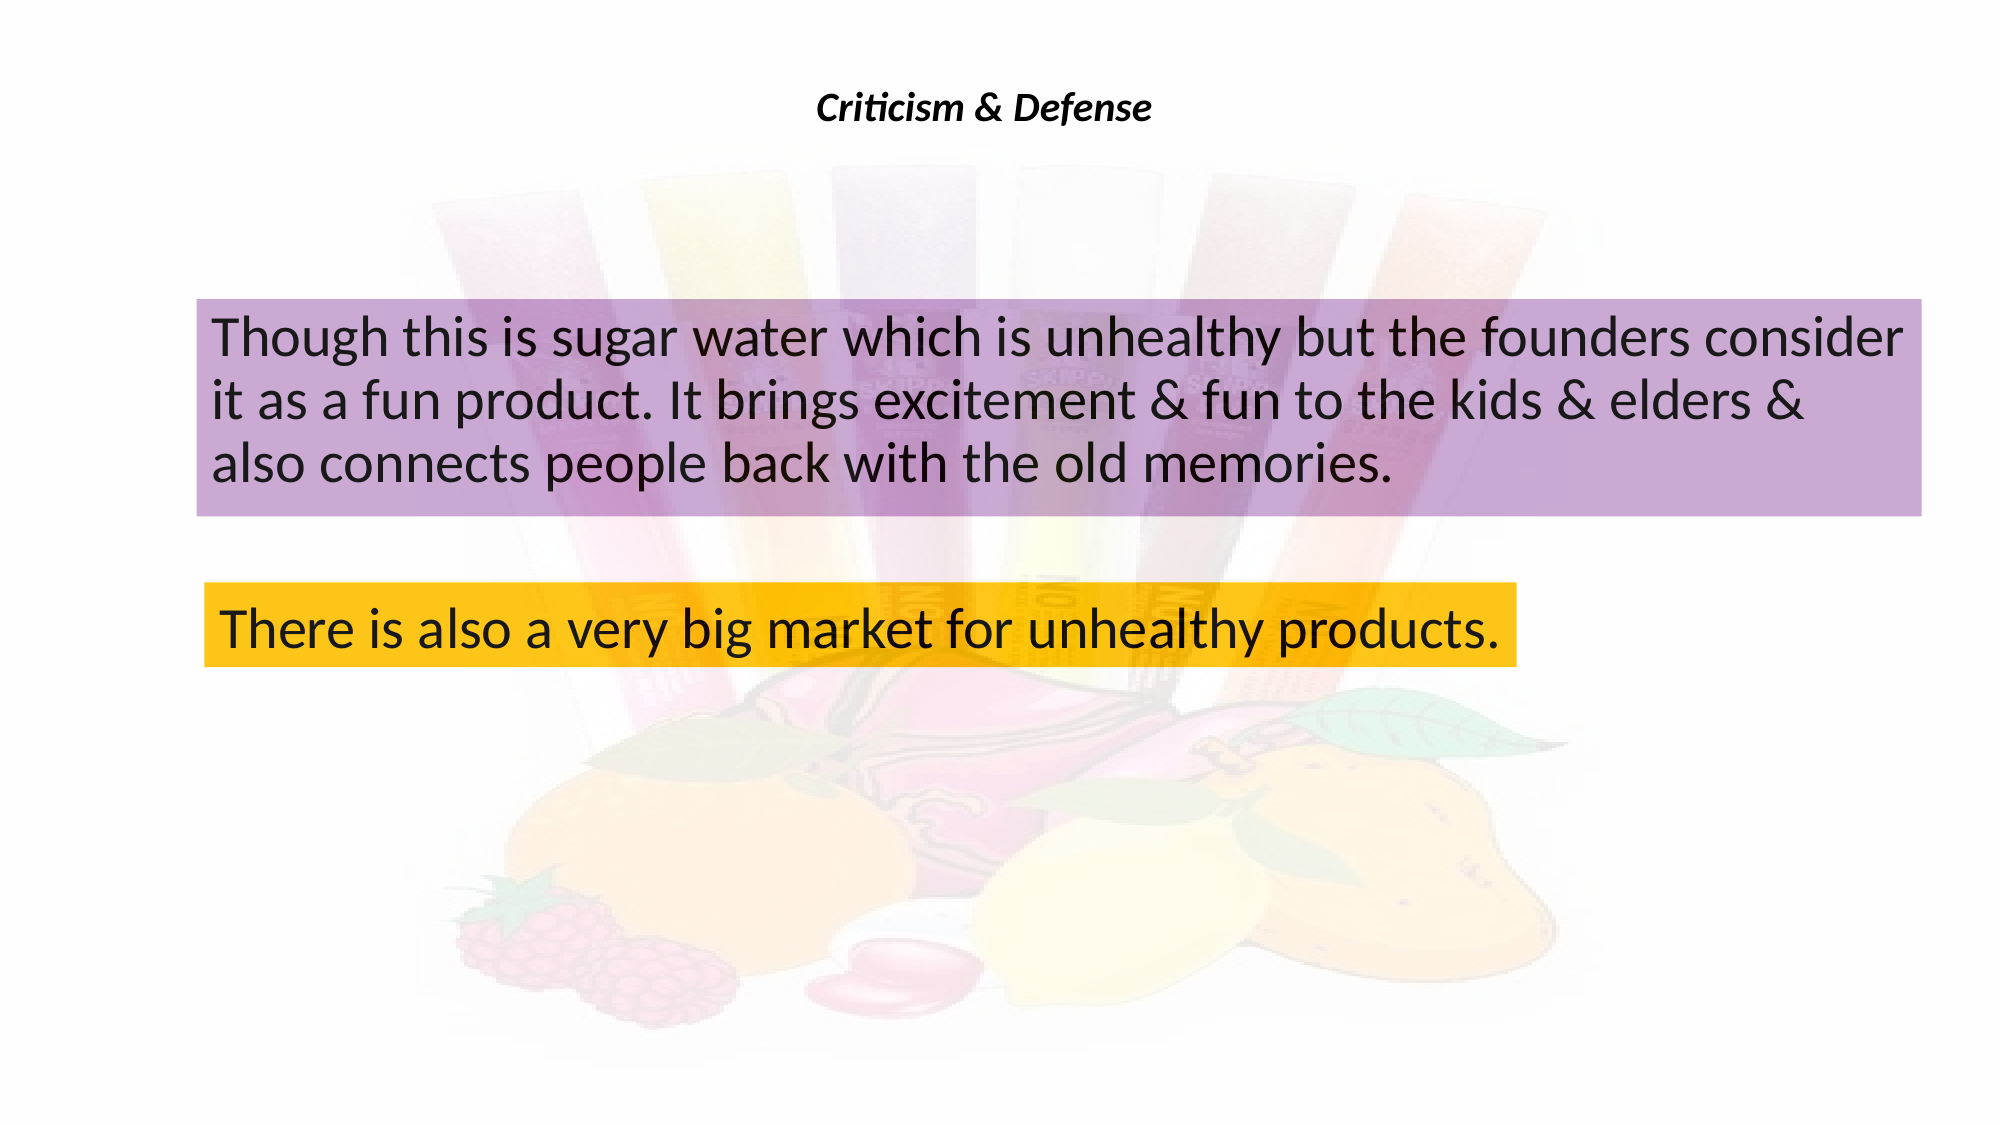

Criticism & Defense
Though this is sugar water which is unhealthy but the founders consider it as a fun product. It brings excitement & fun to the kids & elders & also connects people back with the old memories.
There is also a very big market for unhealthy products.